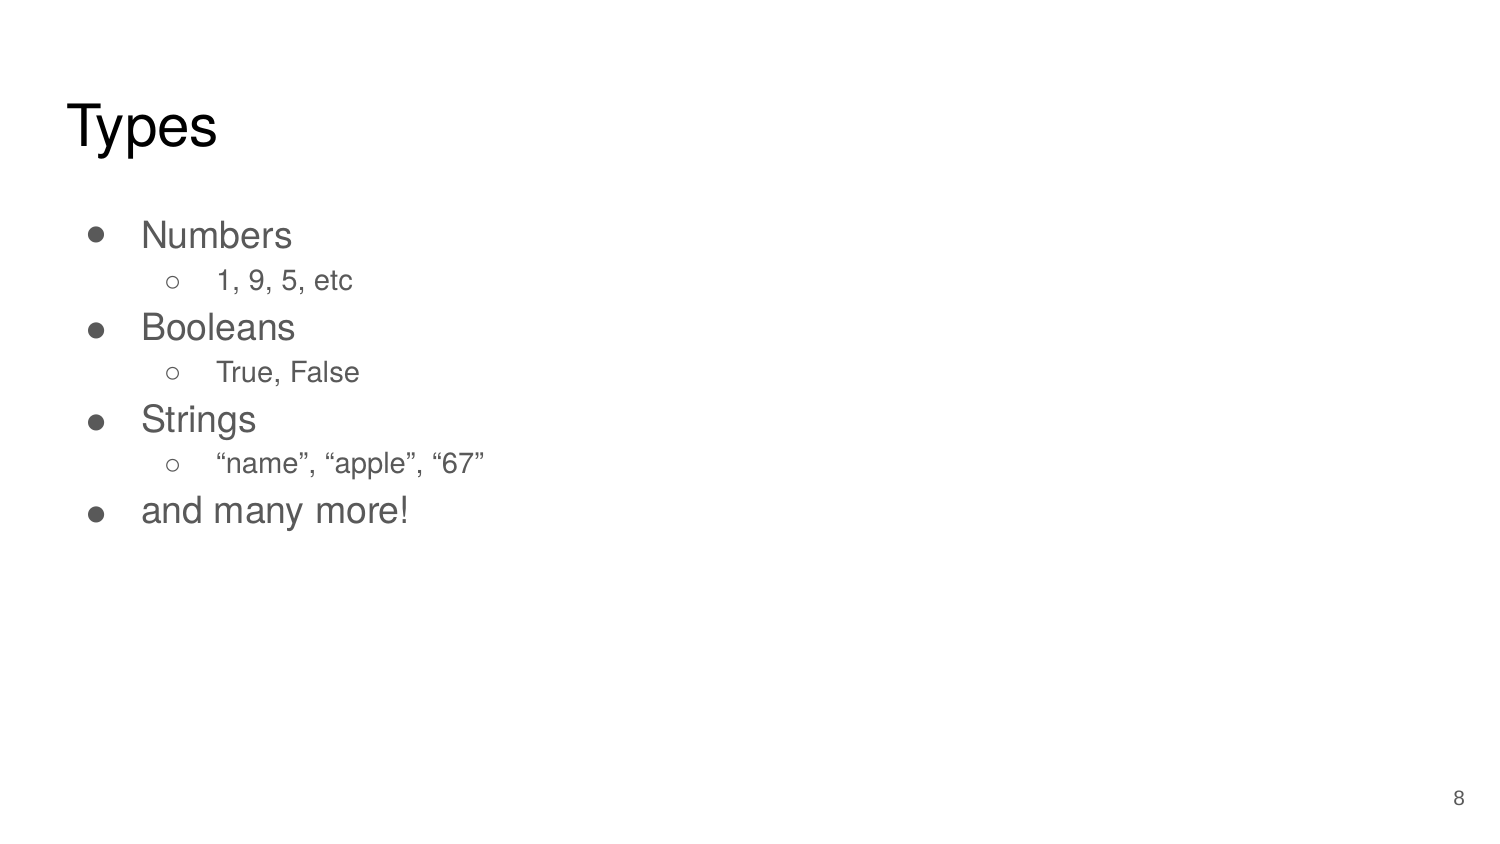

# Types
Numbers
1, 9, 5, etc
Booleans
True, False
Strings
“name”, “apple”, “67”
and many more!
8